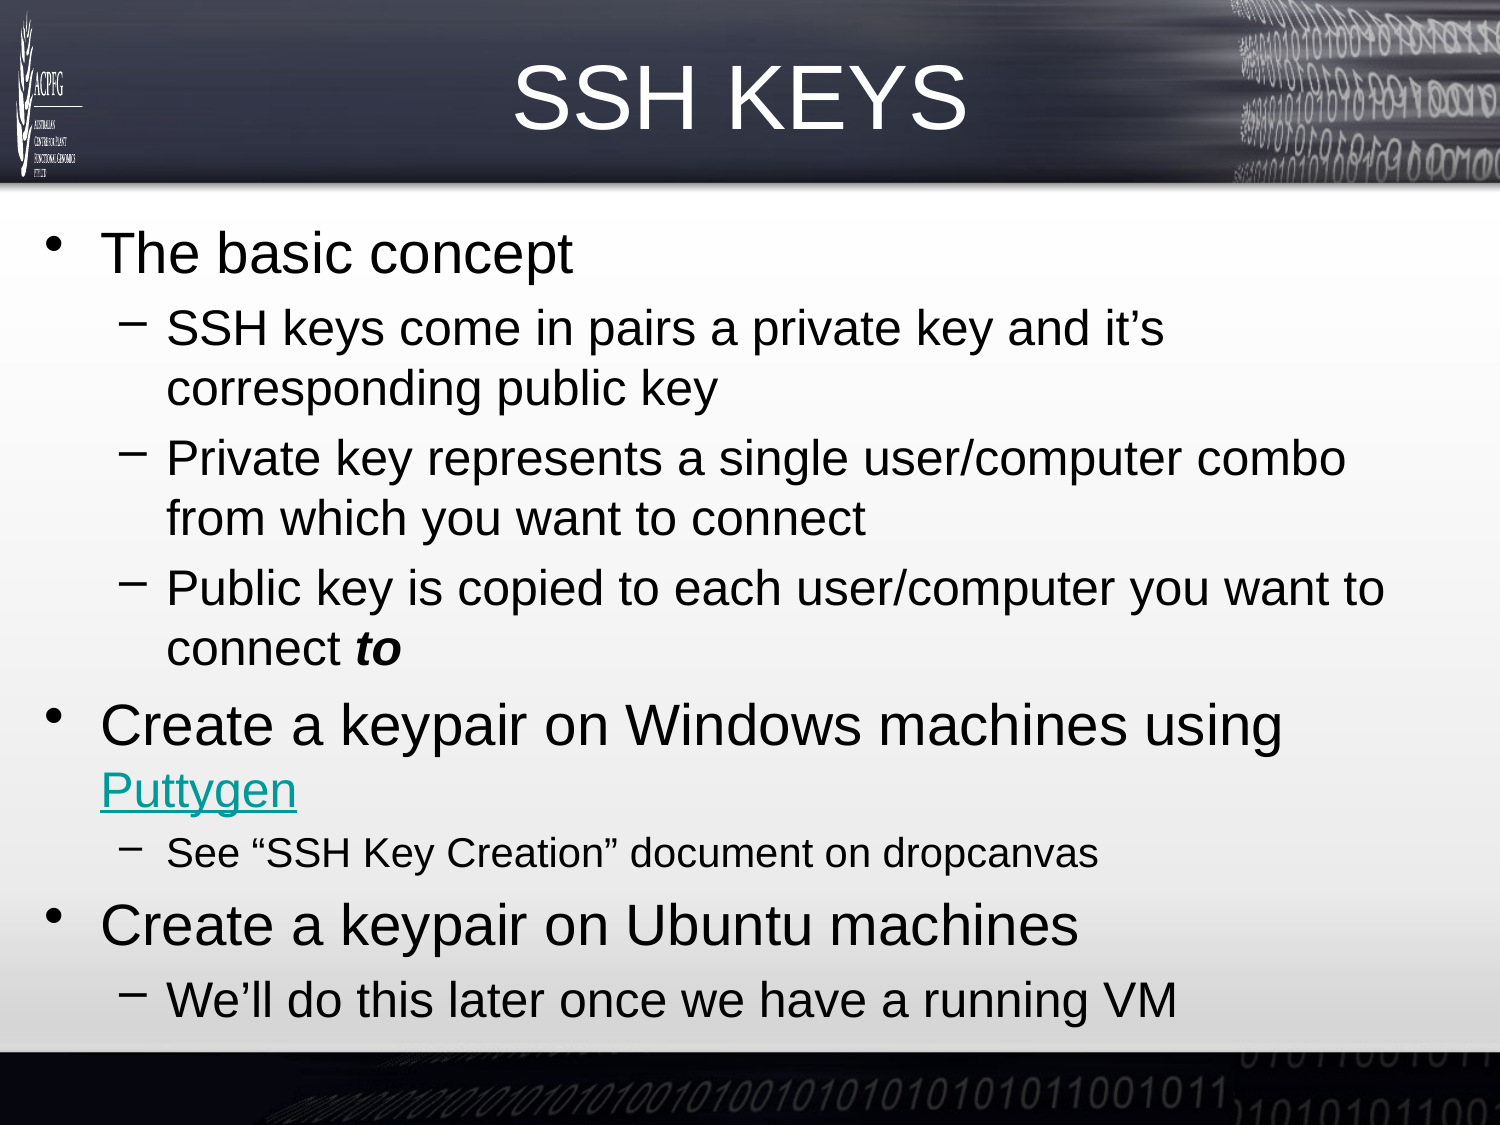

# SSH Keys
The basic concept
SSH keys come in pairs a private key and it’s corresponding public key
Private key represents a single user/computer combo from which you want to connect
Public key is copied to each user/computer you want to connect to
Create a keypair on Windows machines using Puttygen
See “SSH Key Creation” document on dropcanvas
Create a keypair on Ubuntu machines
We’ll do this later once we have a running VM